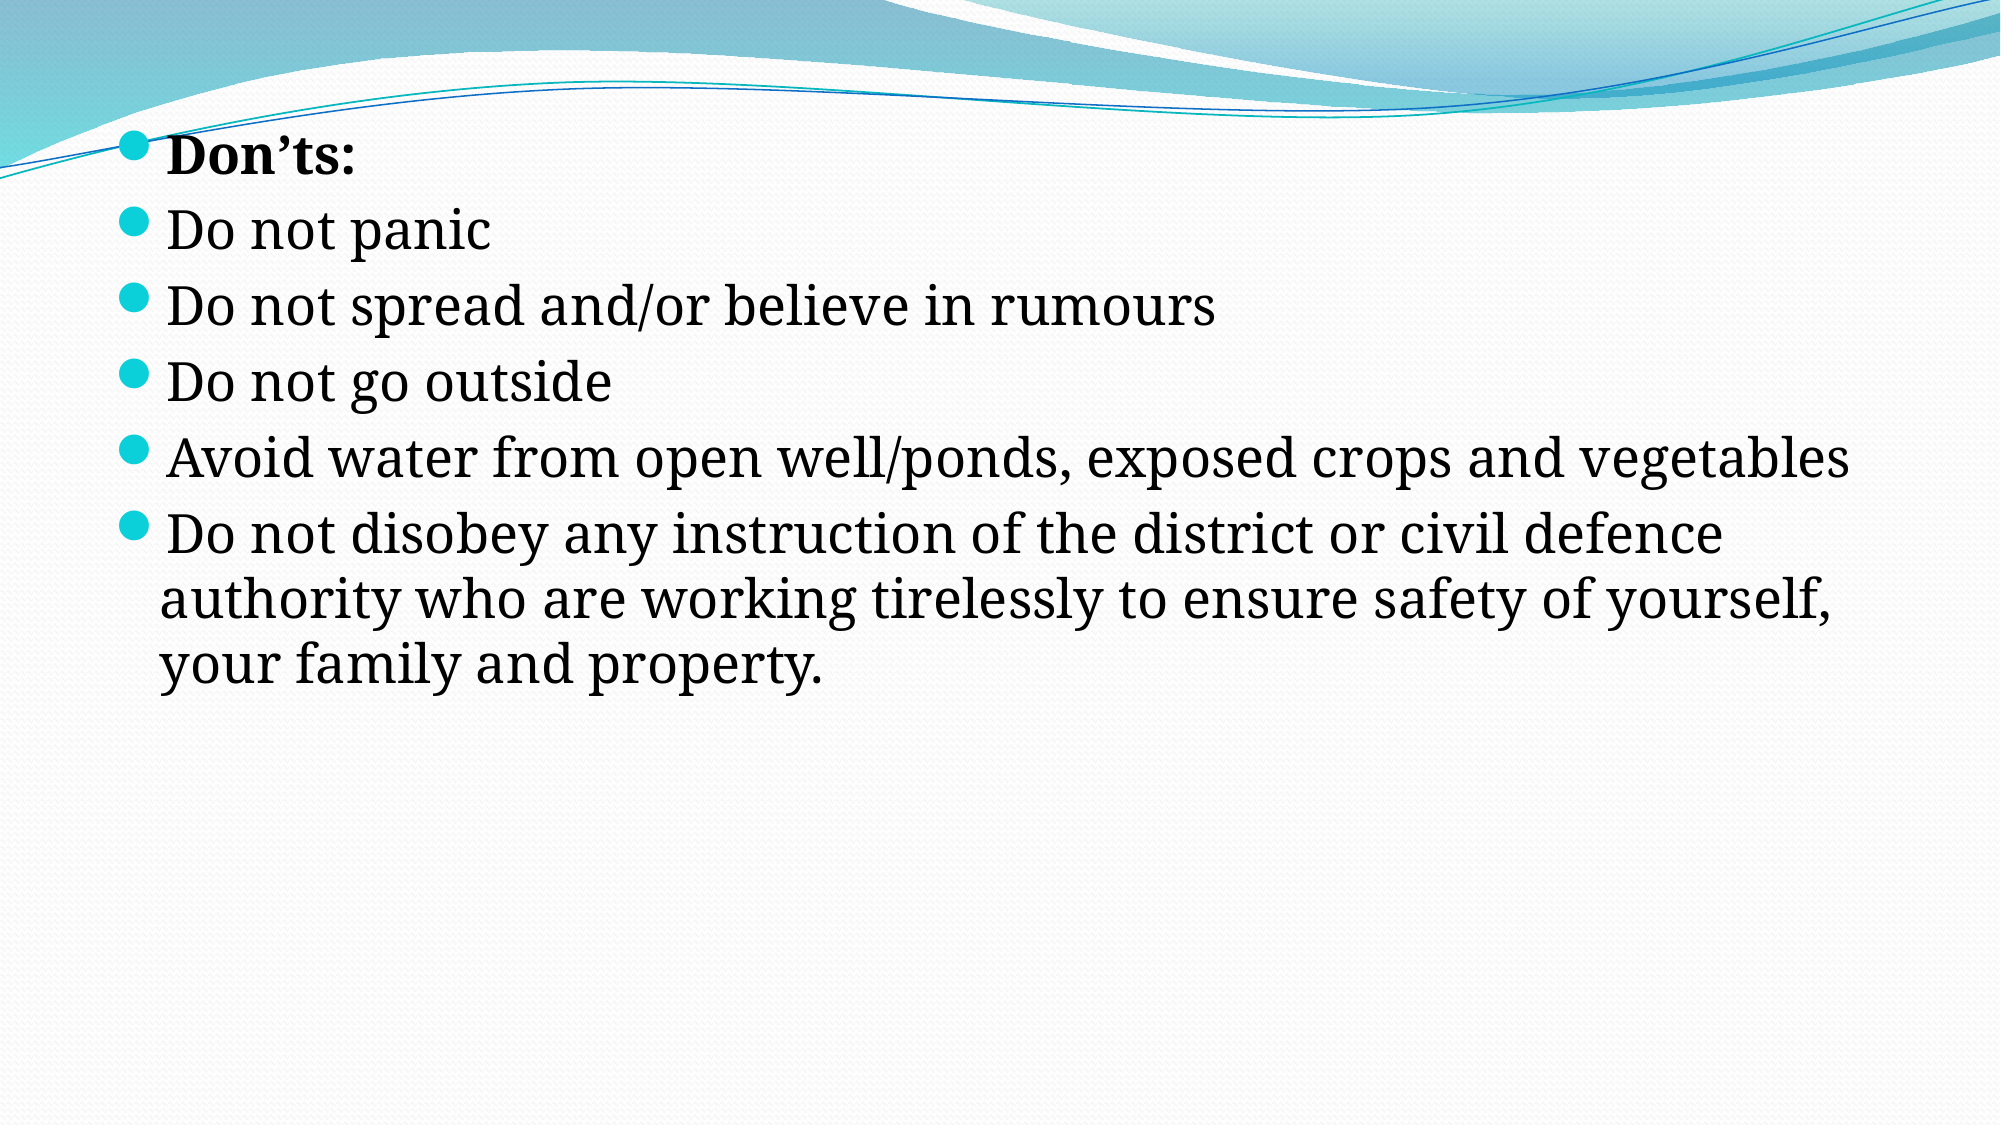

Don’ts:
Do not panic
Do not spread and/or believe in rumours
Do not go outside
Avoid water from open well/ponds, exposed crops and vegetables
Do not disobey any instruction of the district or civil defence authority who are working tirelessly to ensure safety of yourself, your family and property.